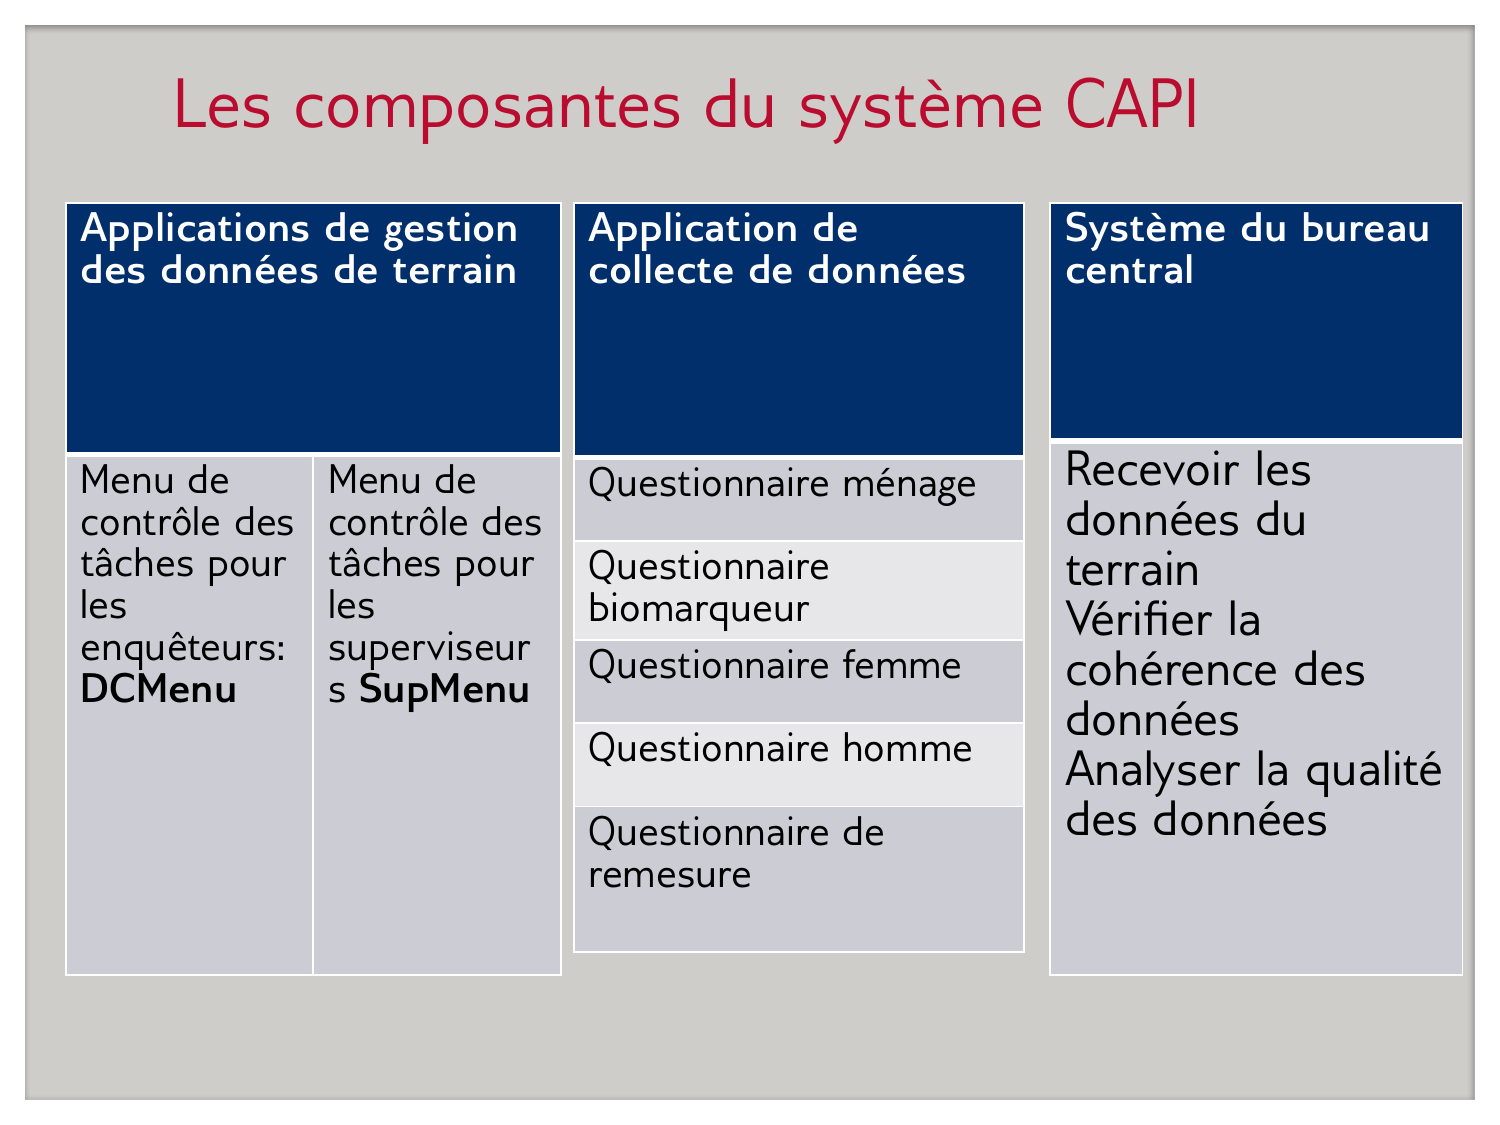

# Les composantes du système CAPI

| Applications de gestion des données de terrain |  |
| --- | --- |
| Menu de contrôle des tâches pour les enquêteurs: DCMenu | Menu de contrôle des tâches pour les superviseurs SupMenu |
| Application de collecte de données |
| --- |
| Questionnaire ménage |
| Questionnaire biomarqueur |
| Questionnaire femme |
| Questionnaire homme |
| Questionnaire de remesure |
| Système du bureau central |
| --- |
| Recevoir les données du terrain Vérifier la cohérence des données Analyser la qualité des données |